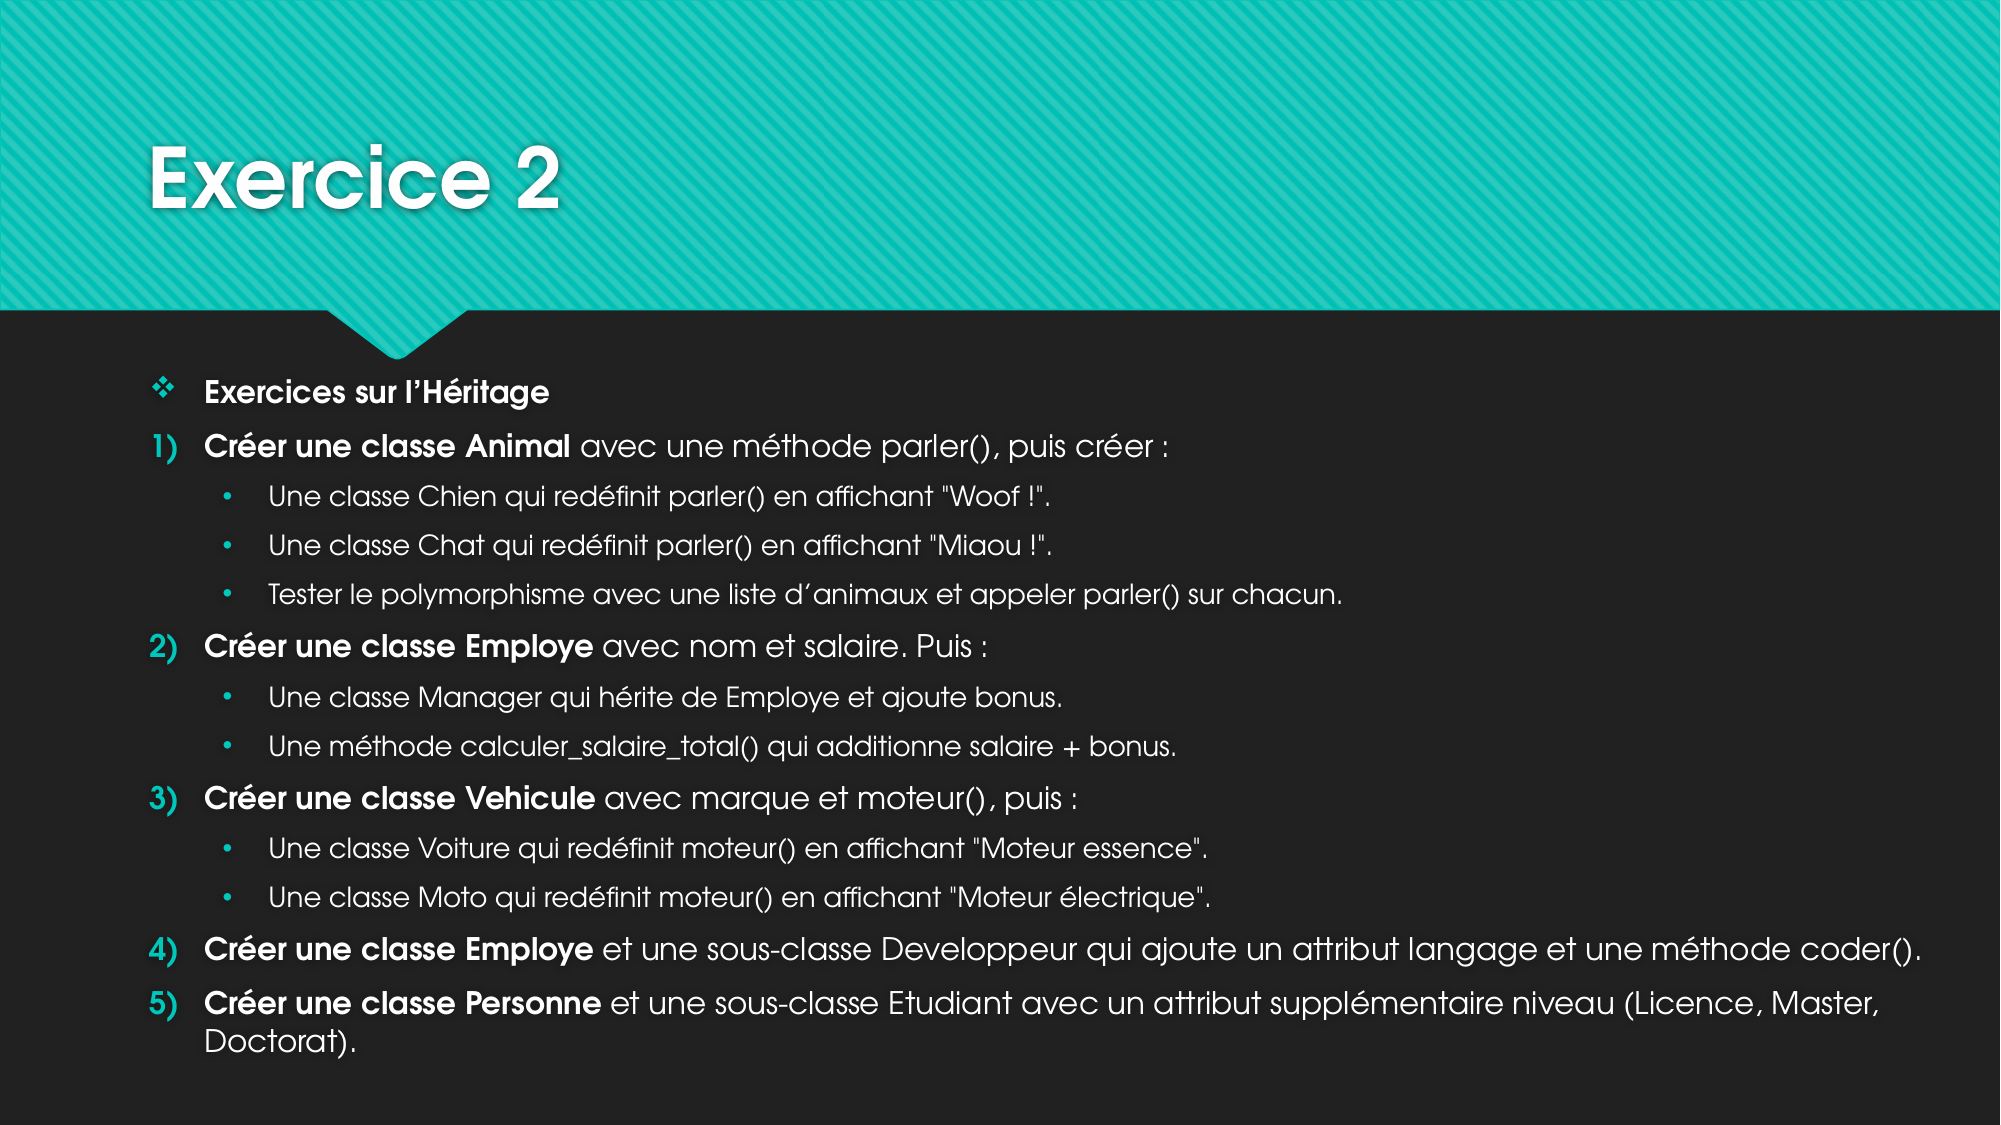

# Exercice 2
Exercices sur l’Héritage
Créer une classe Animal avec une méthode parler(), puis créer :
Une classe Chien qui redéfinit parler() en affichant "Woof !".
Une classe Chat qui redéfinit parler() en affichant "Miaou !".
Tester le polymorphisme avec une liste d’animaux et appeler parler() sur chacun.
Créer une classe Employe avec nom et salaire. Puis :
Une classe Manager qui hérite de Employe et ajoute bonus.
Une méthode calculer_salaire_total() qui additionne salaire + bonus.
Créer une classe Vehicule avec marque et moteur(), puis :
Une classe Voiture qui redéfinit moteur() en affichant "Moteur essence".
Une classe Moto qui redéfinit moteur() en affichant "Moteur électrique".
Créer une classe Employe et une sous-classe Developpeur qui ajoute un attribut langage et une méthode coder().
Créer une classe Personne et une sous-classe Etudiant avec un attribut supplémentaire niveau (Licence, Master, Doctorat).